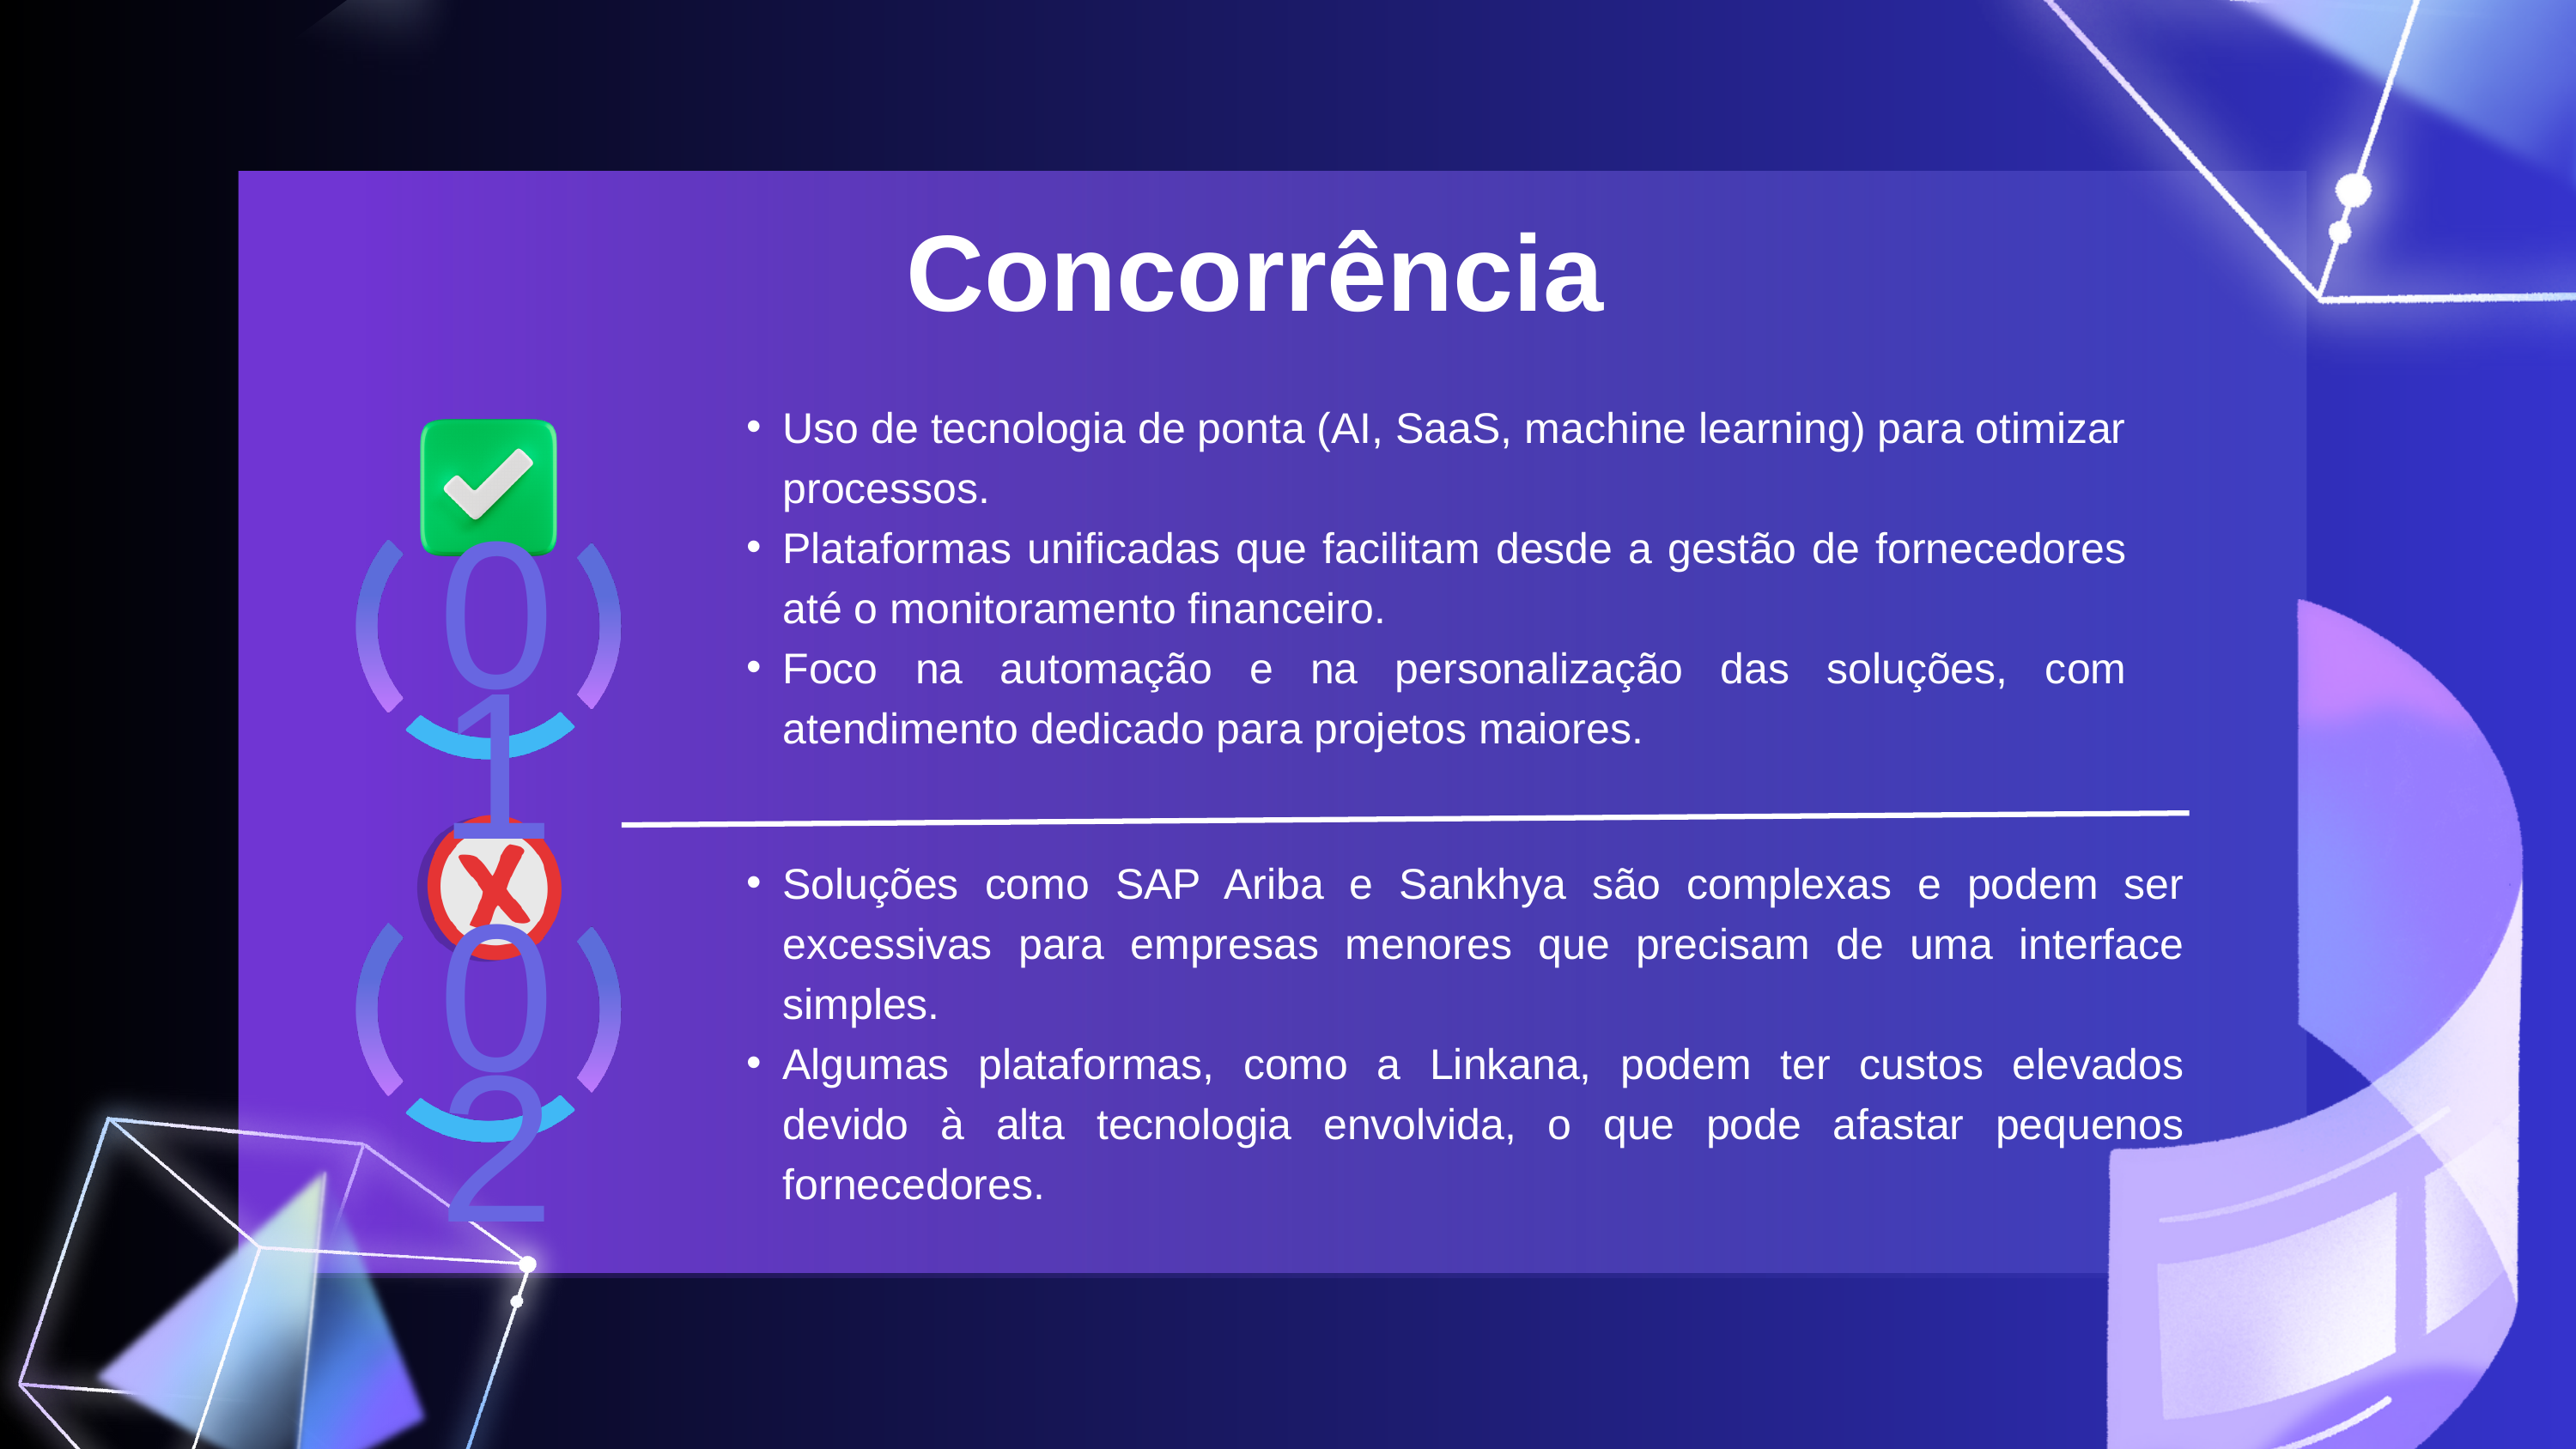

Concorrência
Uso de tecnologia de ponta (AI, SaaS, machine learning) para otimizar processos.
Plataformas unificadas que facilitam desde a gestão de fornecedores até o monitoramento financeiro.
Foco na automação e na personalização das soluções, com atendimento dedicado para projetos maiores.

01

Soluções como SAP Ariba e Sankhya são complexas e podem ser excessivas para empresas menores que precisam de uma interface simples.
Algumas plataformas, como a Linkana, podem ter custos elevados devido à alta tecnologia envolvida, o que pode afastar pequenos fornecedores.

02

alinhar com slide que esta o logo da empresa